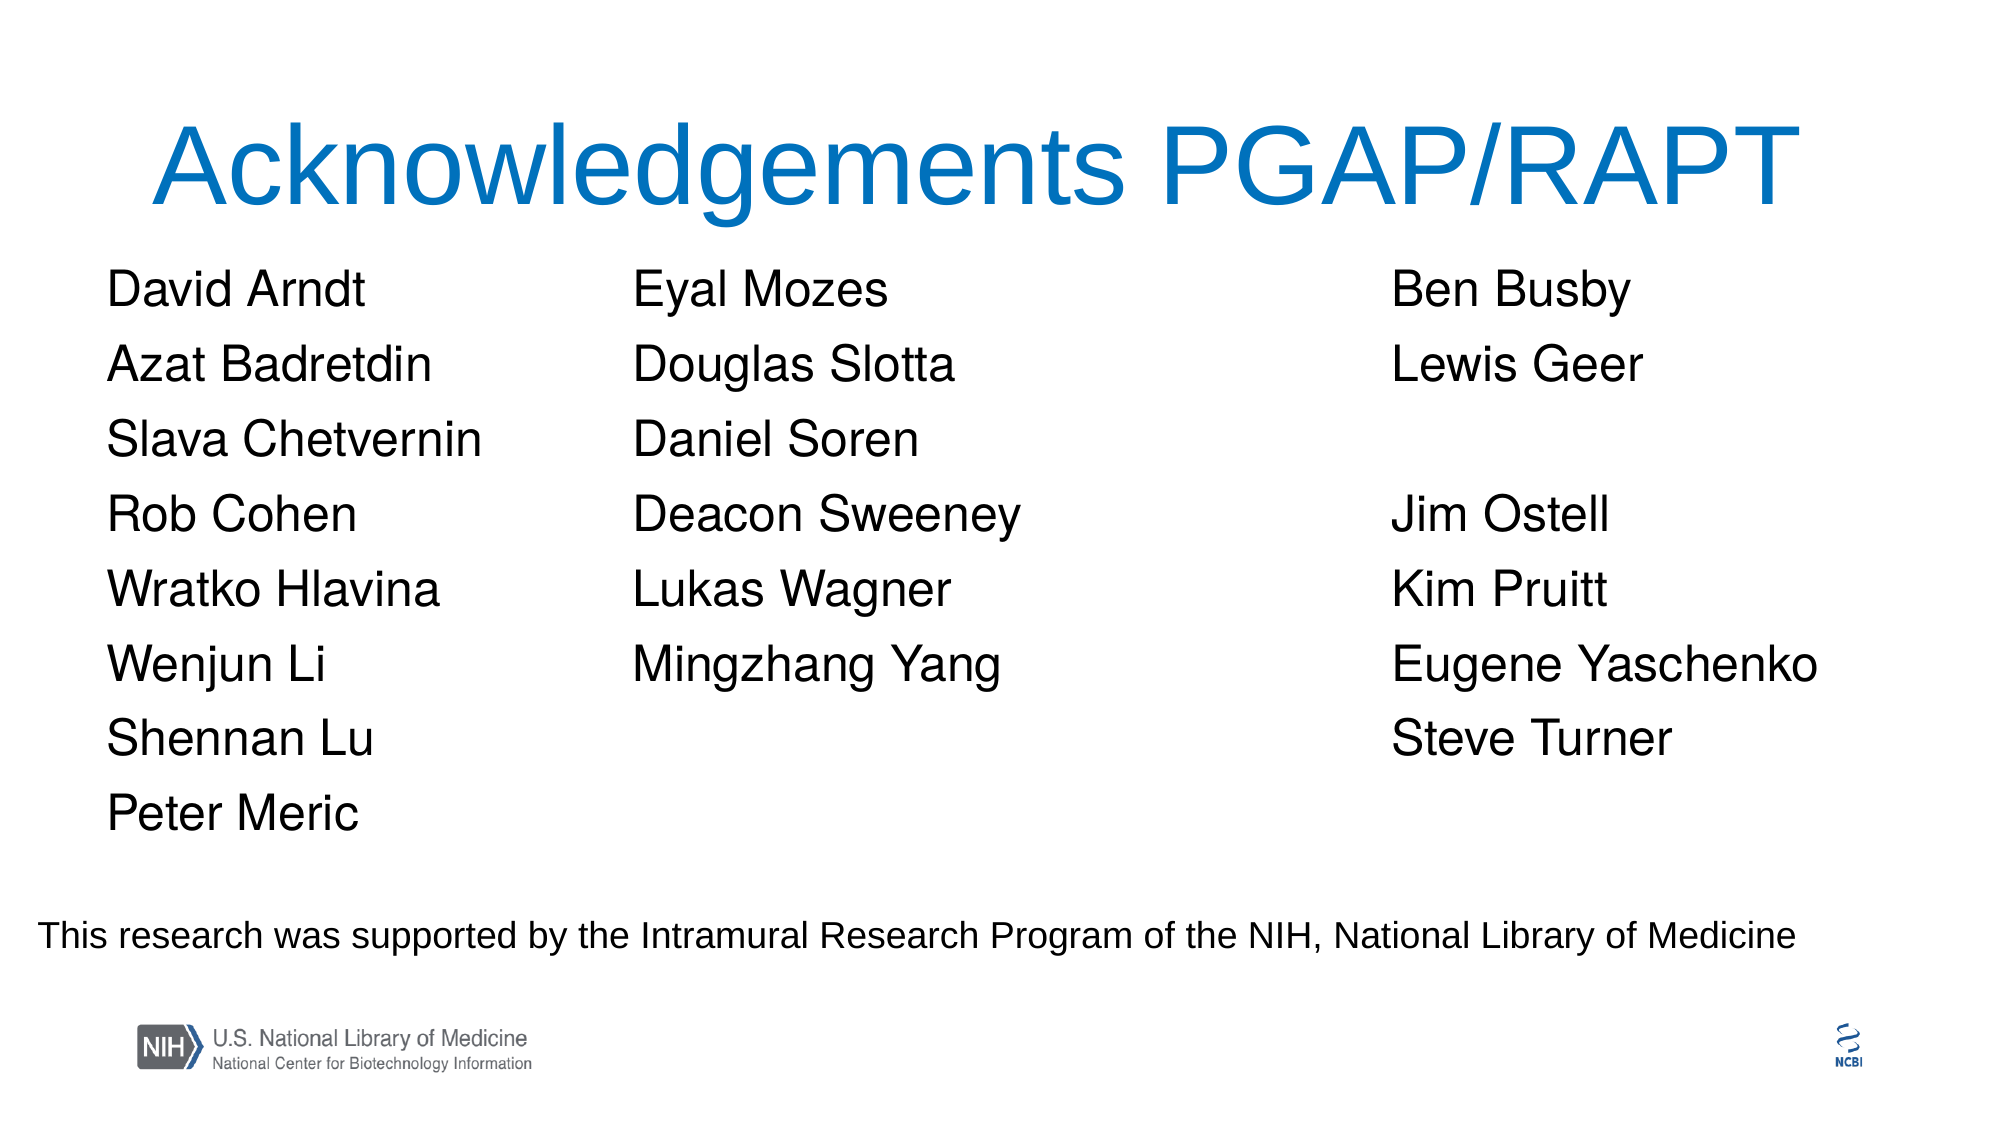

# Acknowledgements PGAP/RAPT
David Arndt
Azat Badretdin
Slava Chetvernin
Rob Cohen
Wratko Hlavina
Wenjun Li
Shennan Lu
Peter Meric
Eyal Mozes
Douglas Slotta
Daniel Soren
Deacon Sweeney
Lukas Wagner
Mingzhang Yang

Ben Busby
Lewis Geer

Jim Ostell
Kim Pruitt
Eugene Yaschenko
Steve Turner

This research was supported by the Intramural Research Program of the NIH, National Library of Medicine